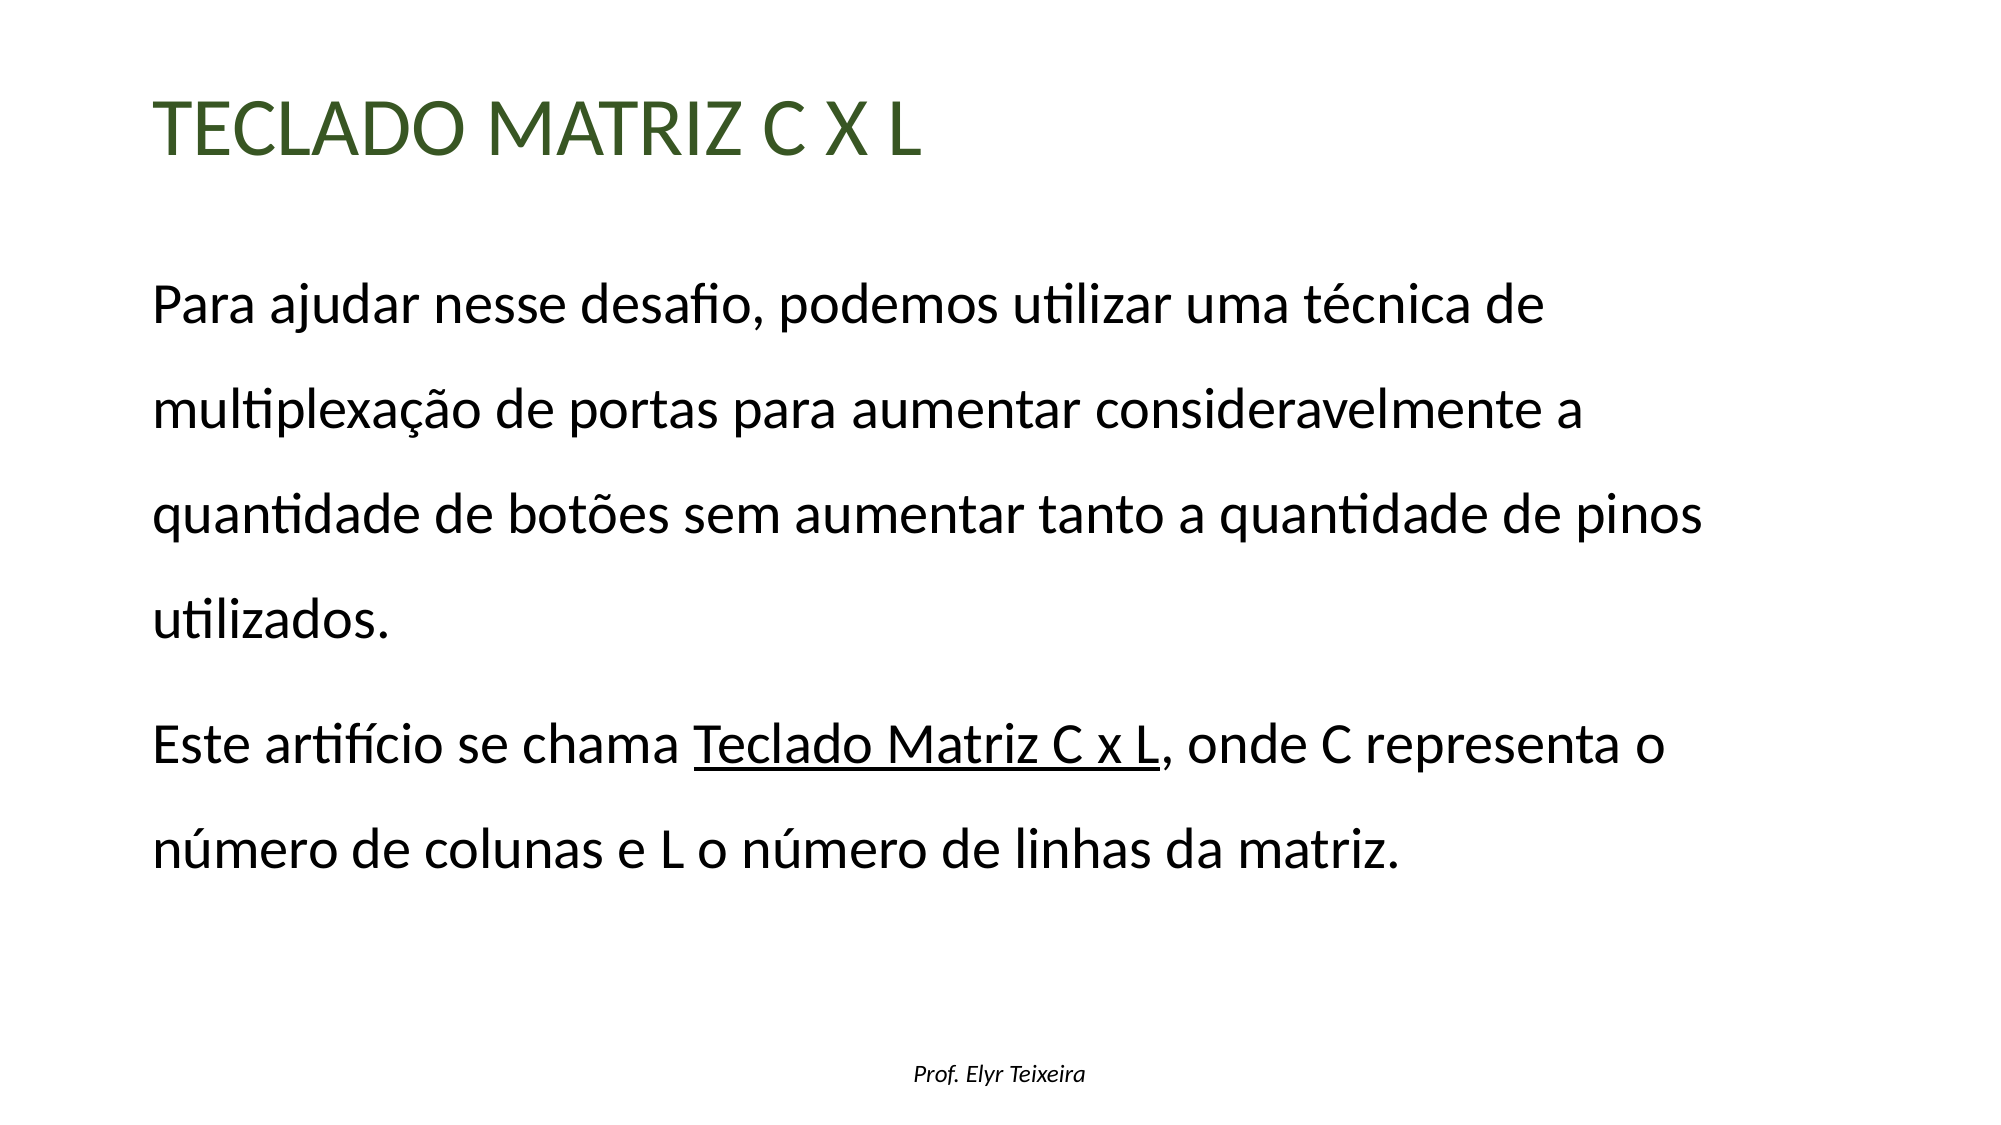

# Teclado matriz C x l
Para ajudar nesse desafio, podemos utilizar uma técnica de multiplexação de portas para aumentar consideravelmente a quantidade de botões sem aumentar tanto a quantidade de pinos utilizados.
Este artifício se chama Teclado Matriz C x L, onde C representa o número de colunas e L o número de linhas da matriz.